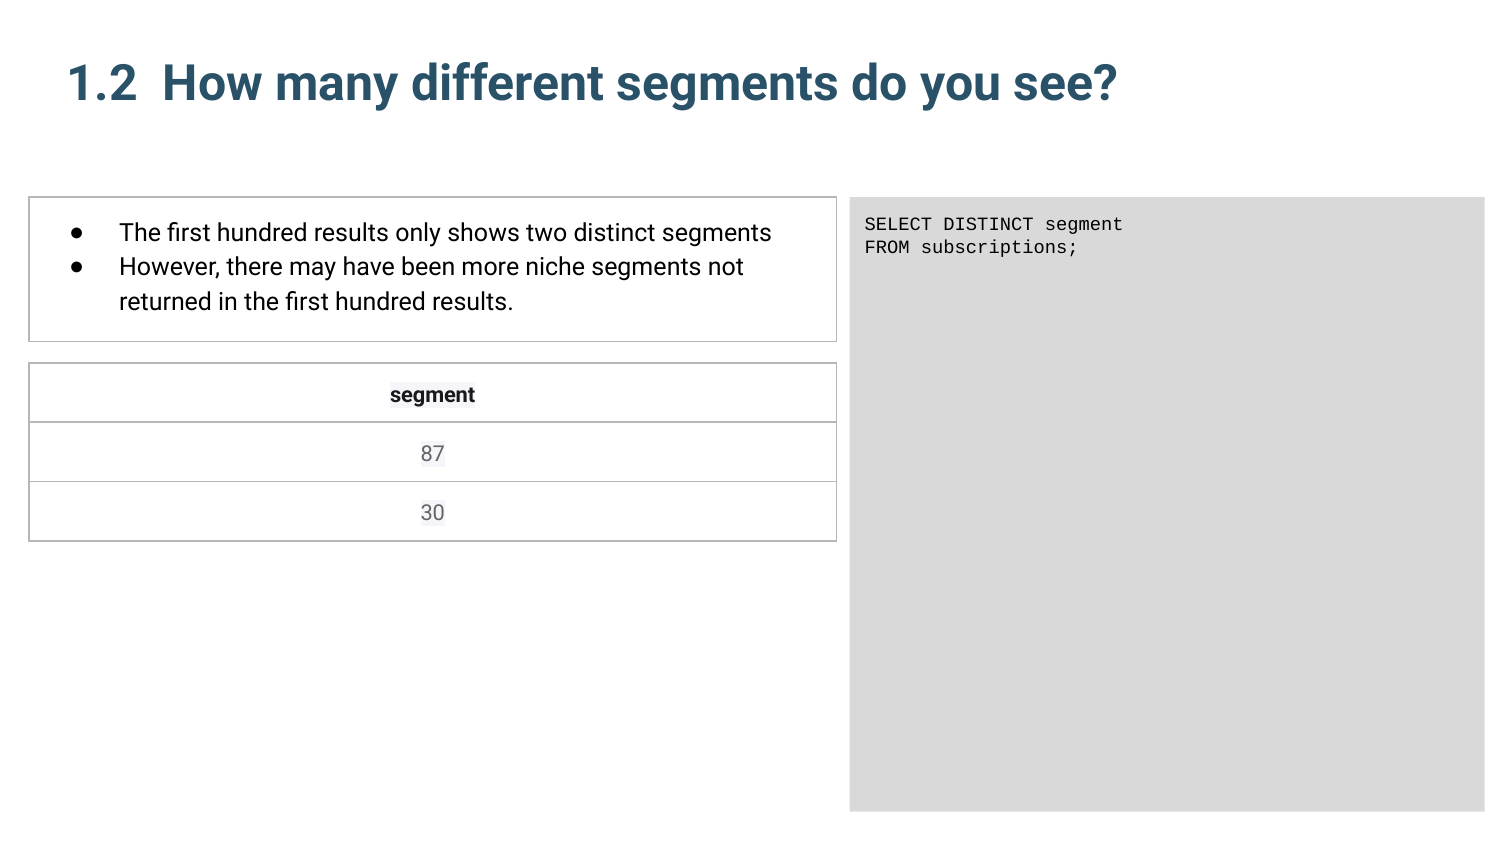

1.2  How many different segments do you see?

The first hundred results only shows two distinct segments
However, there may have been more niche segments not returned in the first hundred results.

SELECT DISTINCT segment
FROM subscriptions;
| segment |
| --- |
| 87 |
| 30 |